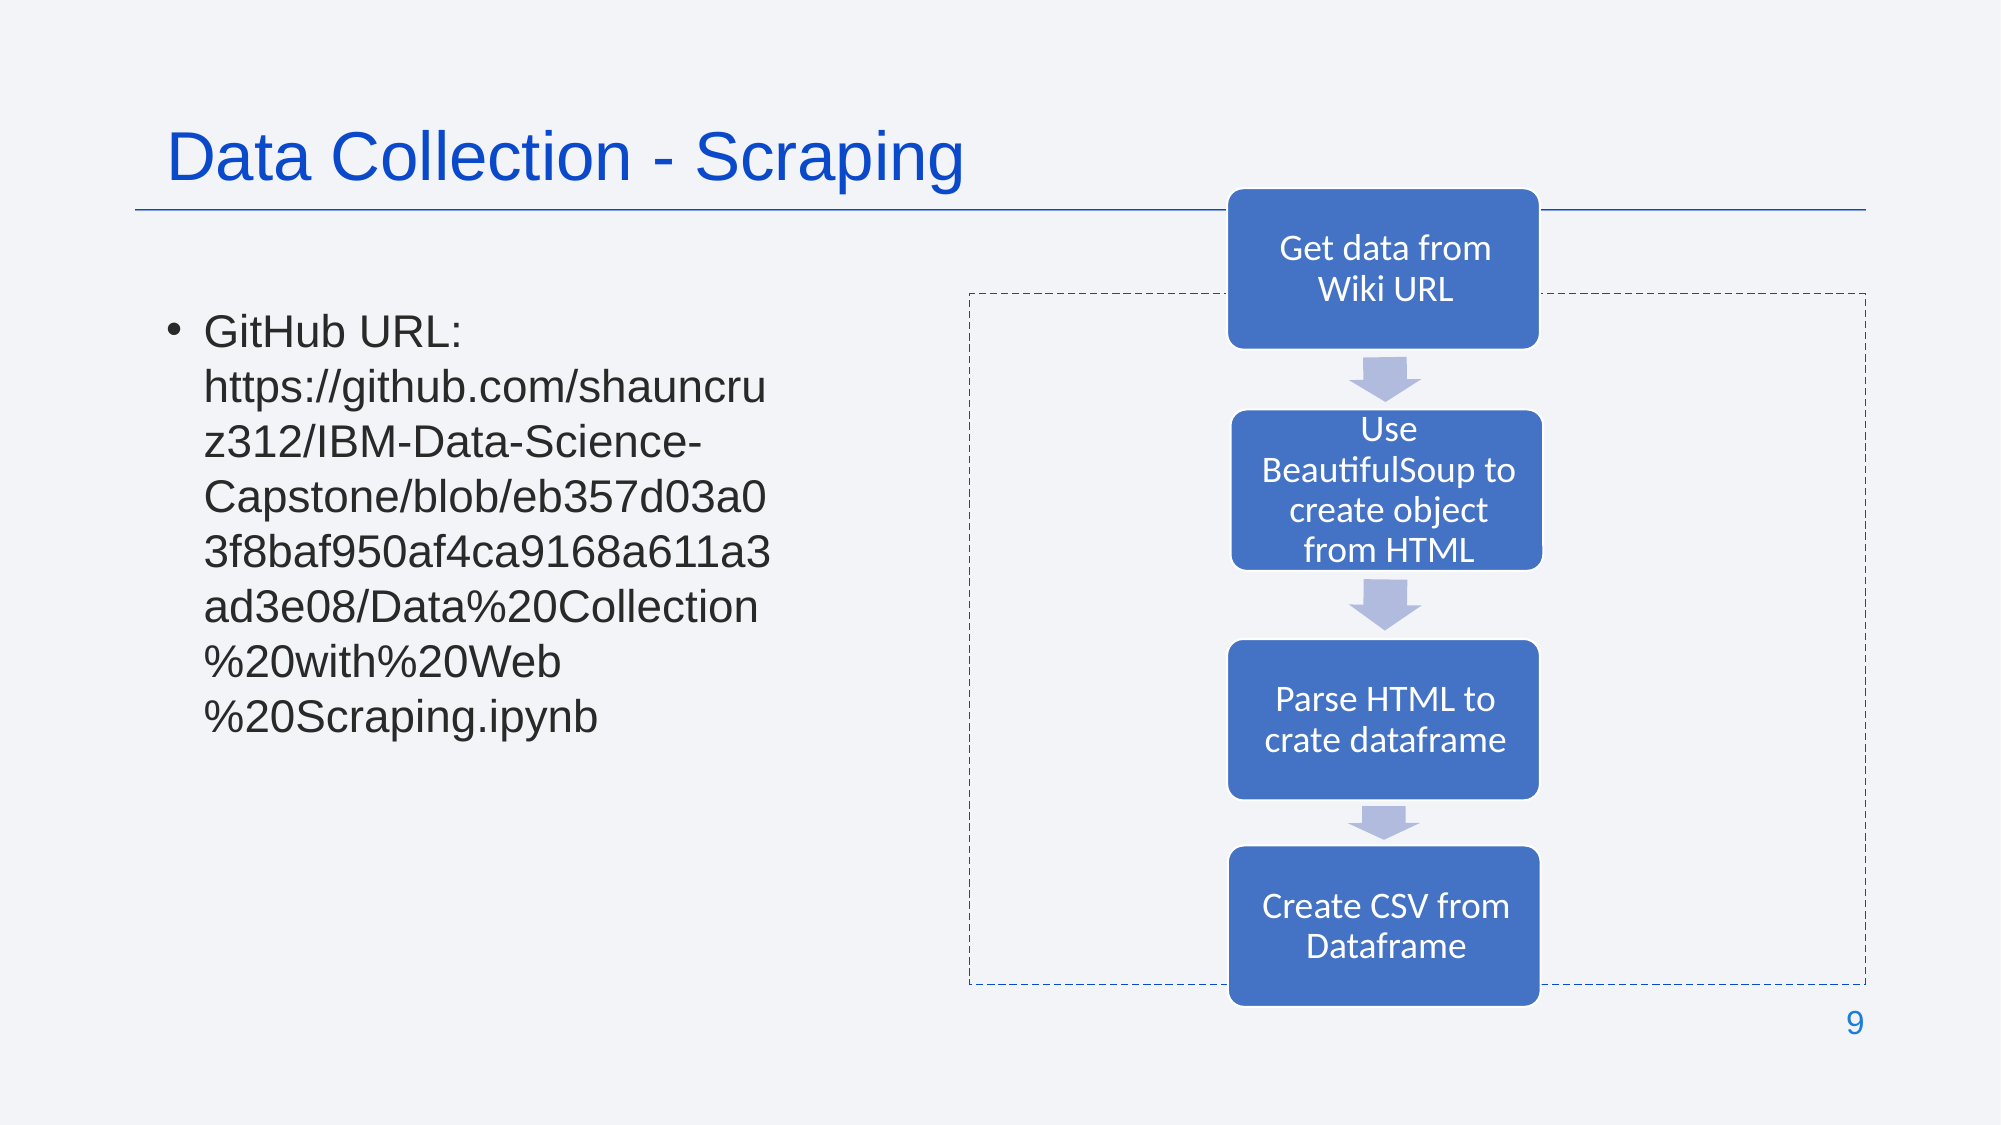

Data Collection - Scraping
Get data from Wiki URL

Use BeautifulSoup to create object from HTML

Parse HTML to crate dataframe

Create CSV from Dataframe
GitHub URL: https://github.com/shauncruz312/IBM-Data-Science-Capstone/blob/eb357d03a03f8baf950af4ca9168a611a3ad3e08/Data%20Collection%20with%20Web%20Scraping.ipynb

9